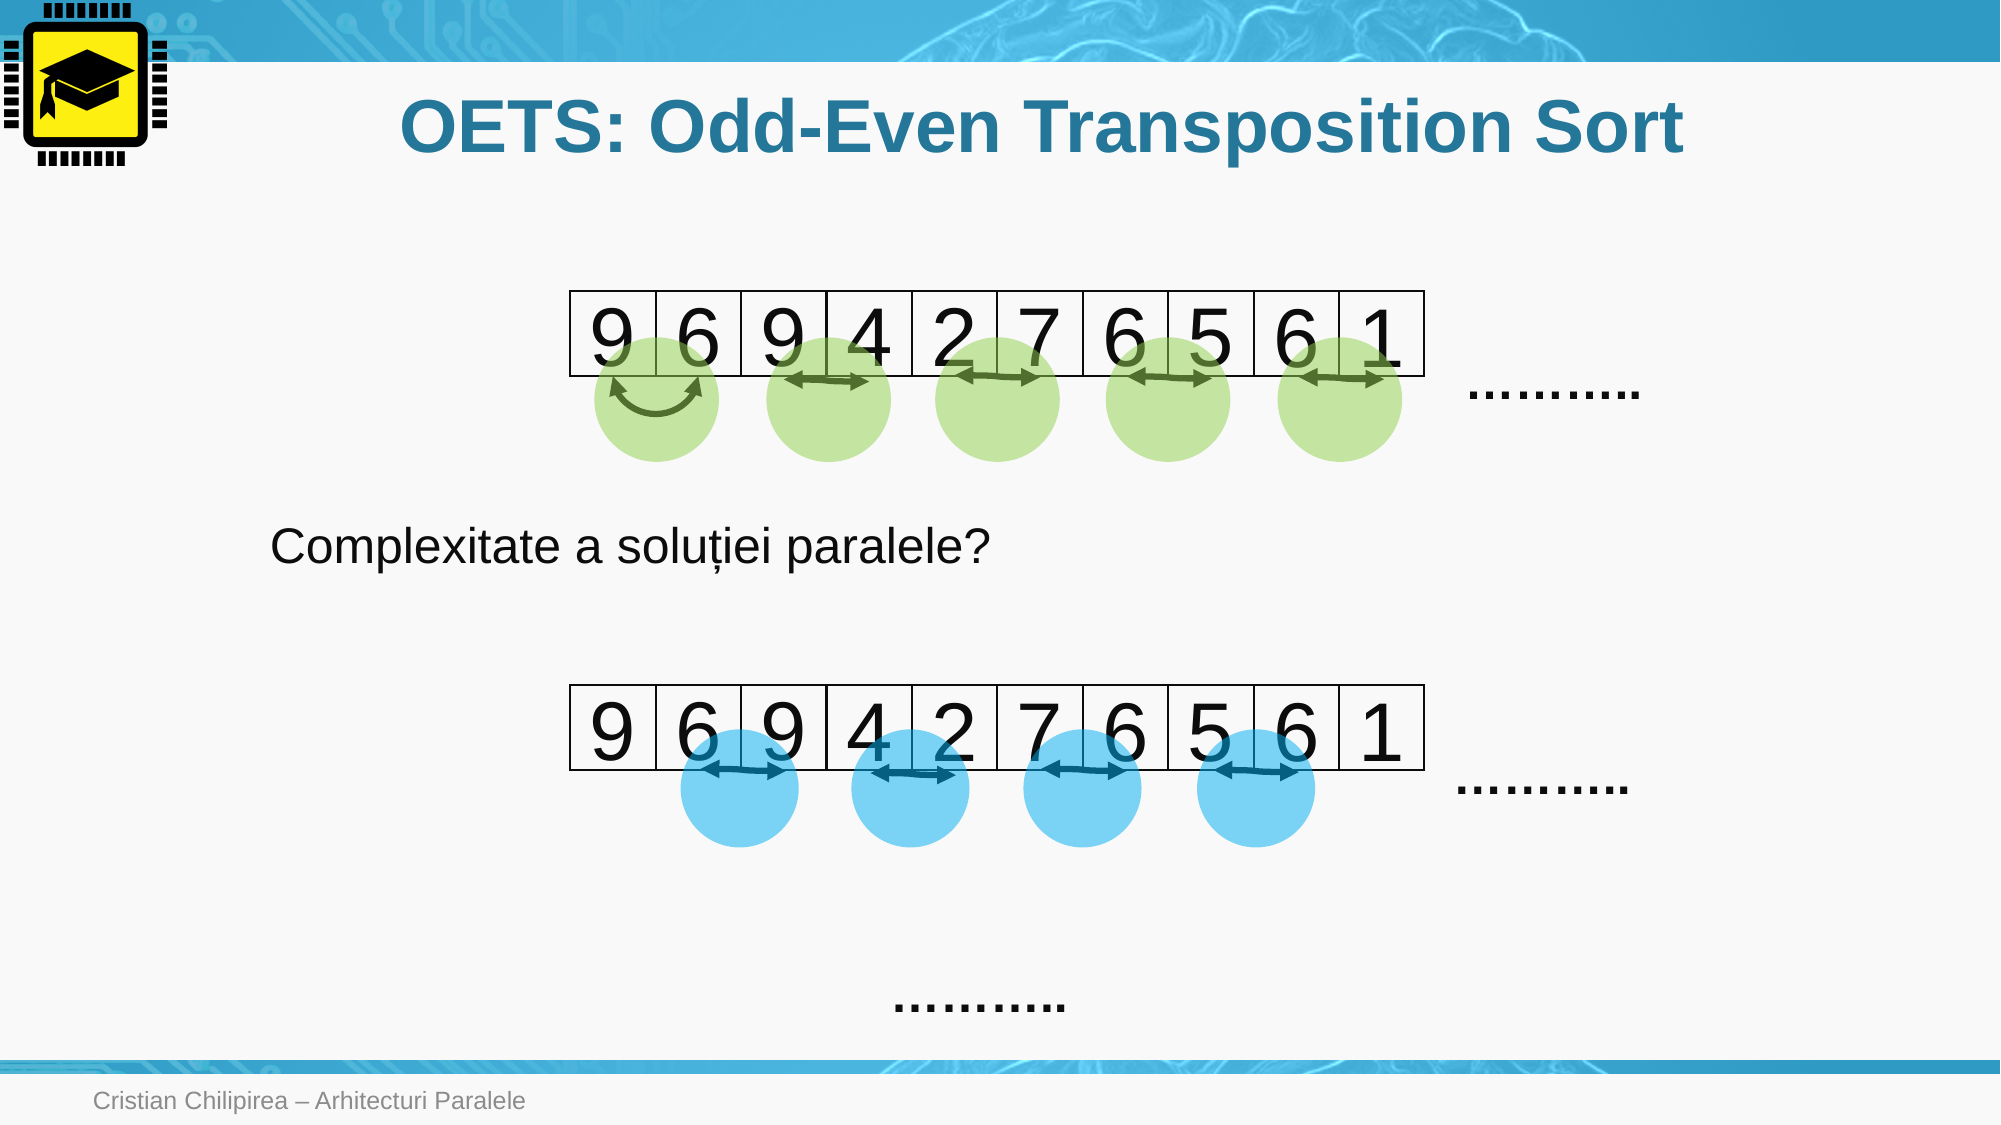

# OETS: Odd-Even Transposition Sort
9
6
9
4
2
7
6
5
6
1

………..
Complexitate a soluției paralele?

9
6
9
4
2
7
6
5
6
1

………..
………..
Cristian Chilipirea – Arhitecturi Paralele